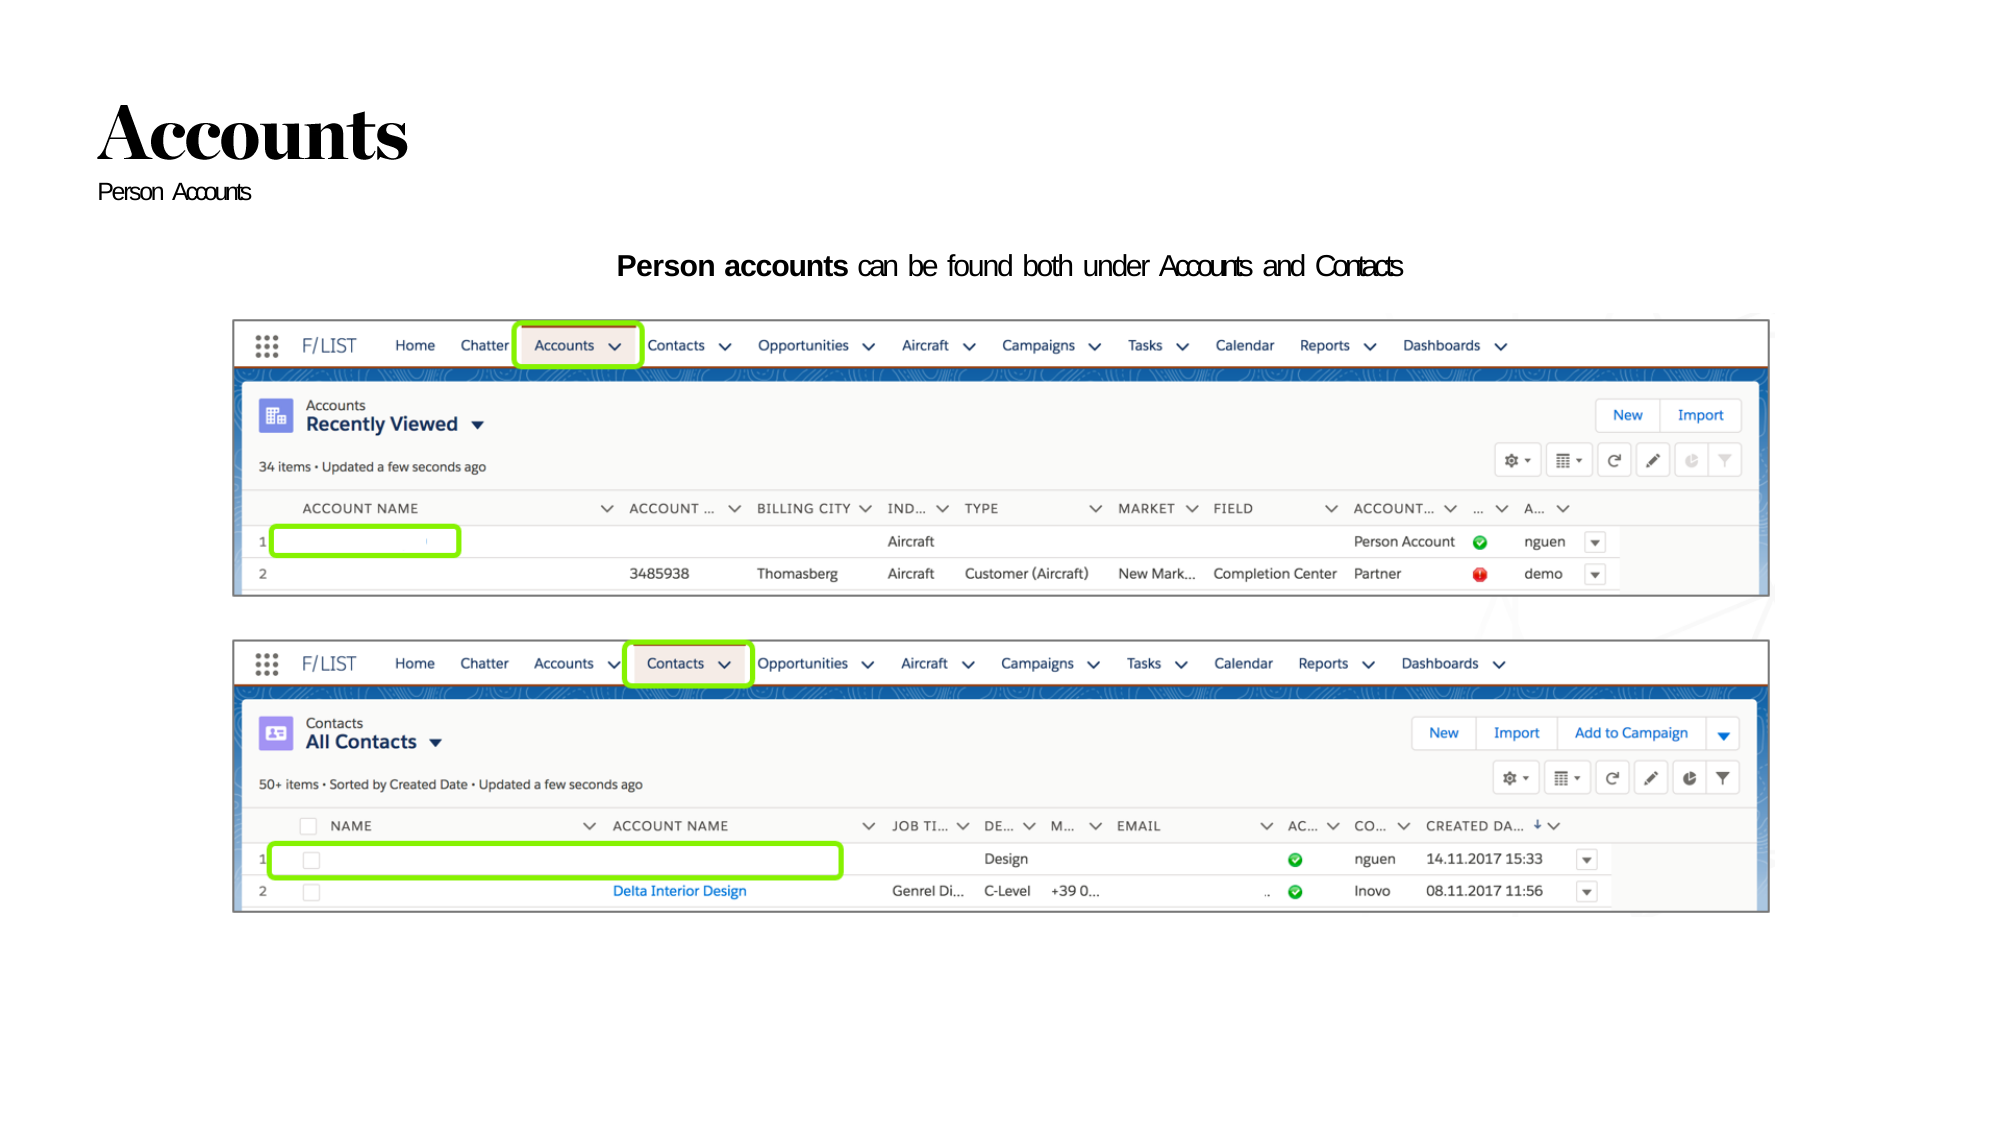

Person Accounts
Person accounts can be found both under Accounts and Contacts